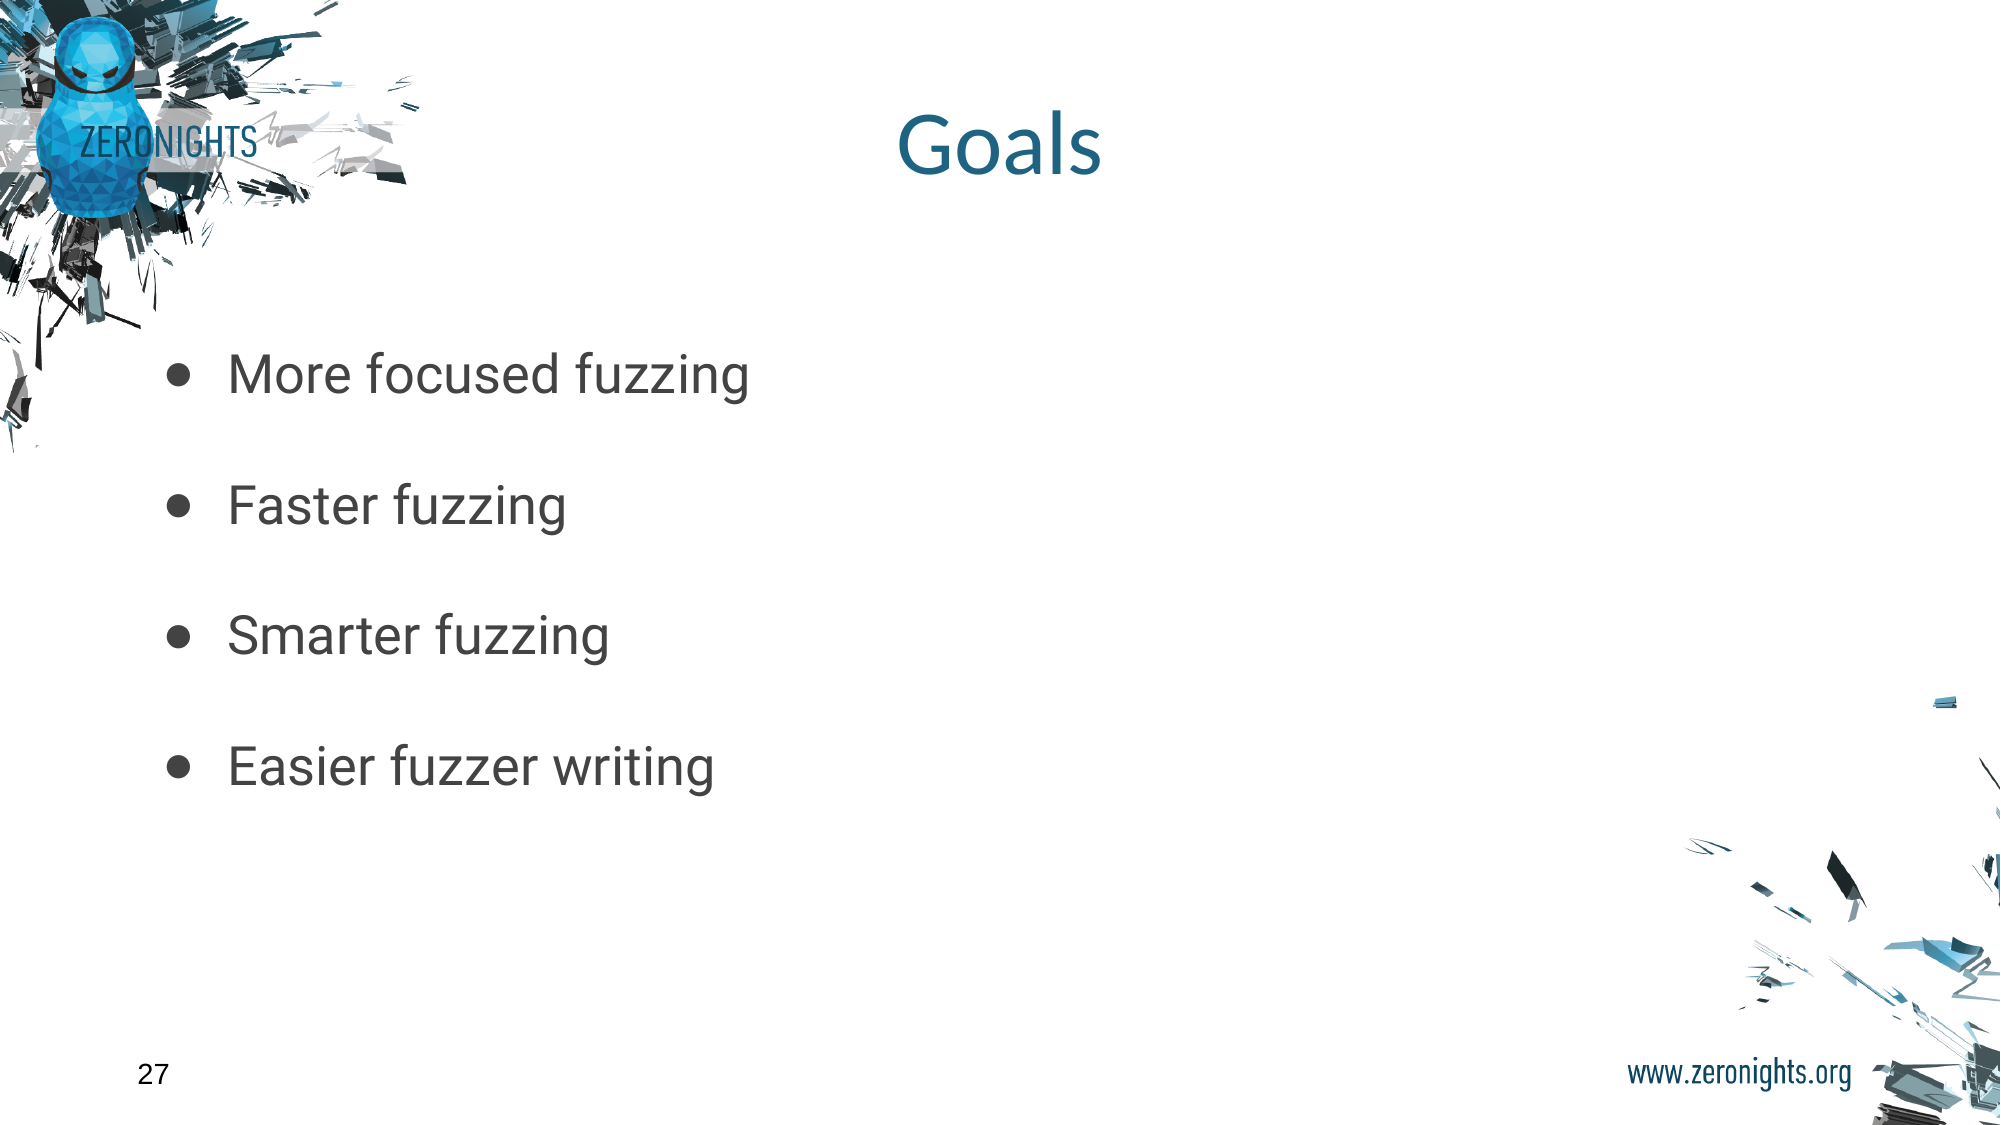

# Goals
More focused fuzzing
Faster fuzzing
Smarter fuzzing
Easier fuzzer writing

27